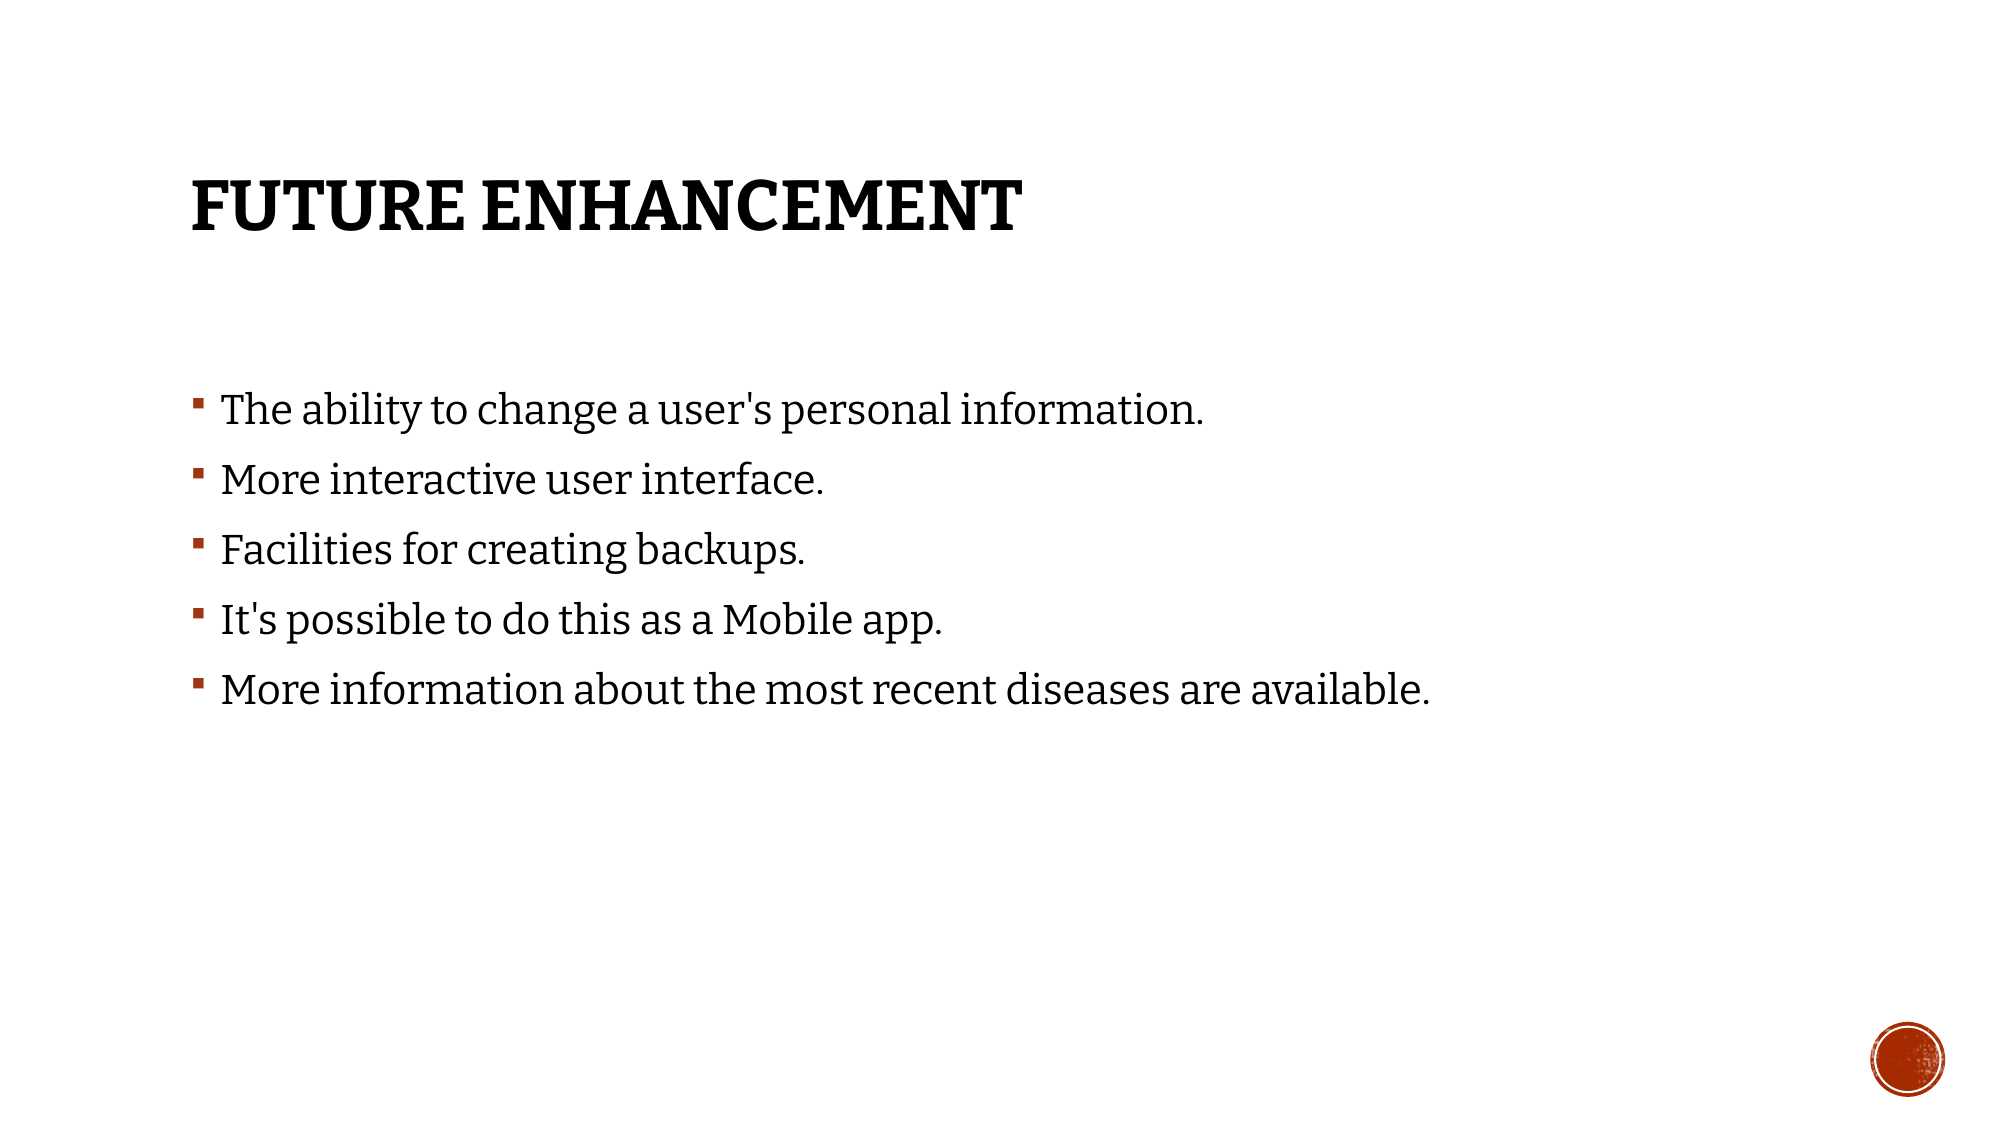

# Future Enhancement
The ability to change a user's personal information.
More interactive user interface.
Facilities for creating backups.
It's possible to do this as a Mobile app.
More information about the most recent diseases are available.